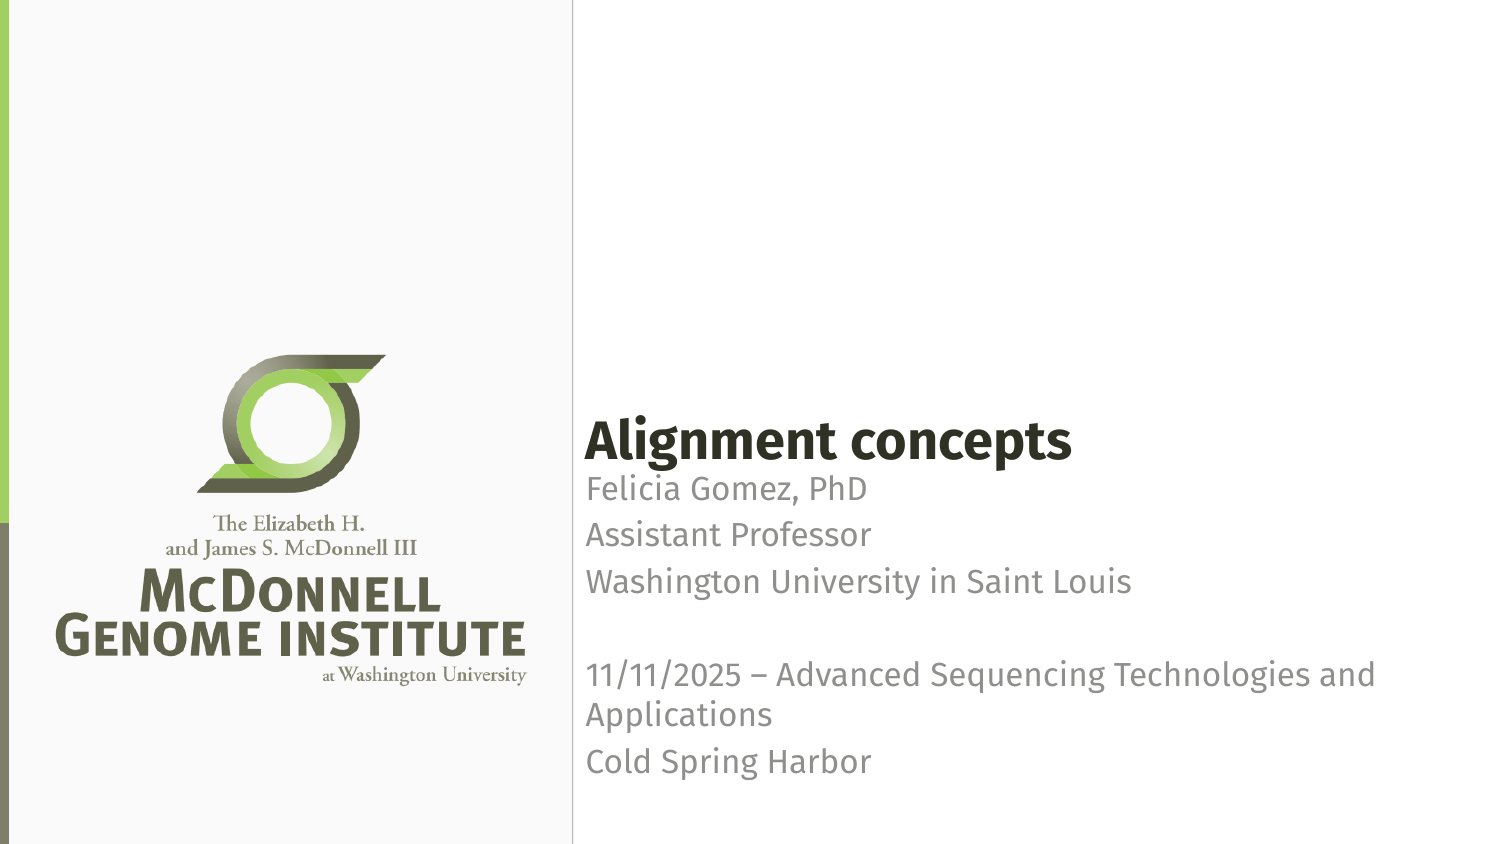

# Alignment concepts
Felicia Gomez, PhD
Assistant Professor
Washington University in Saint Louis

11/11/2025 – Advanced Sequencing Technologies and Applications
Cold Spring Harbor